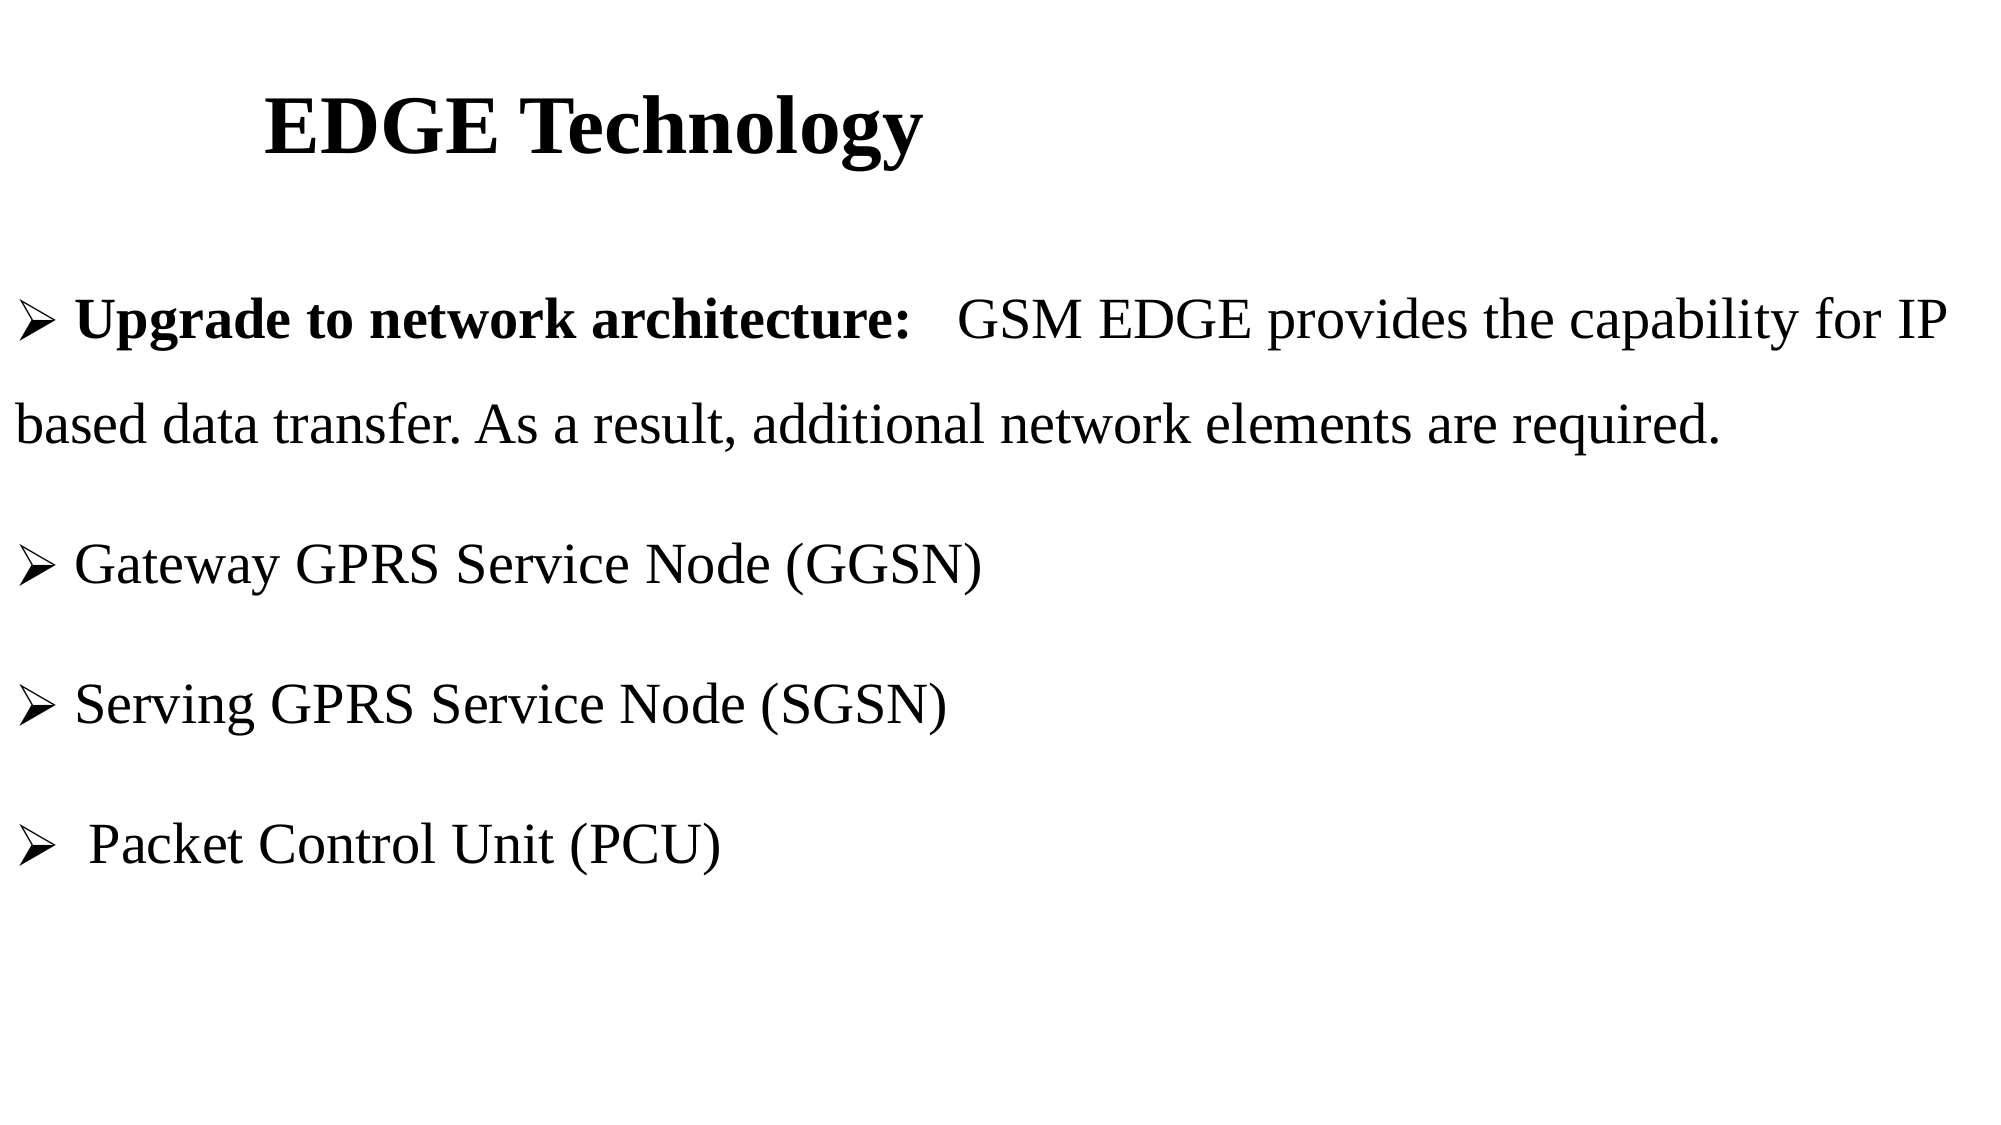

EDGE Technology
 Upgrade to network architecture:   GSM EDGE provides the capability for IP based data transfer. As a result, additional network elements are required.
 Gateway GPRS Service Node (GGSN)
 Serving GPRS Service Node (SGSN)
  Packet Control Unit (PCU)